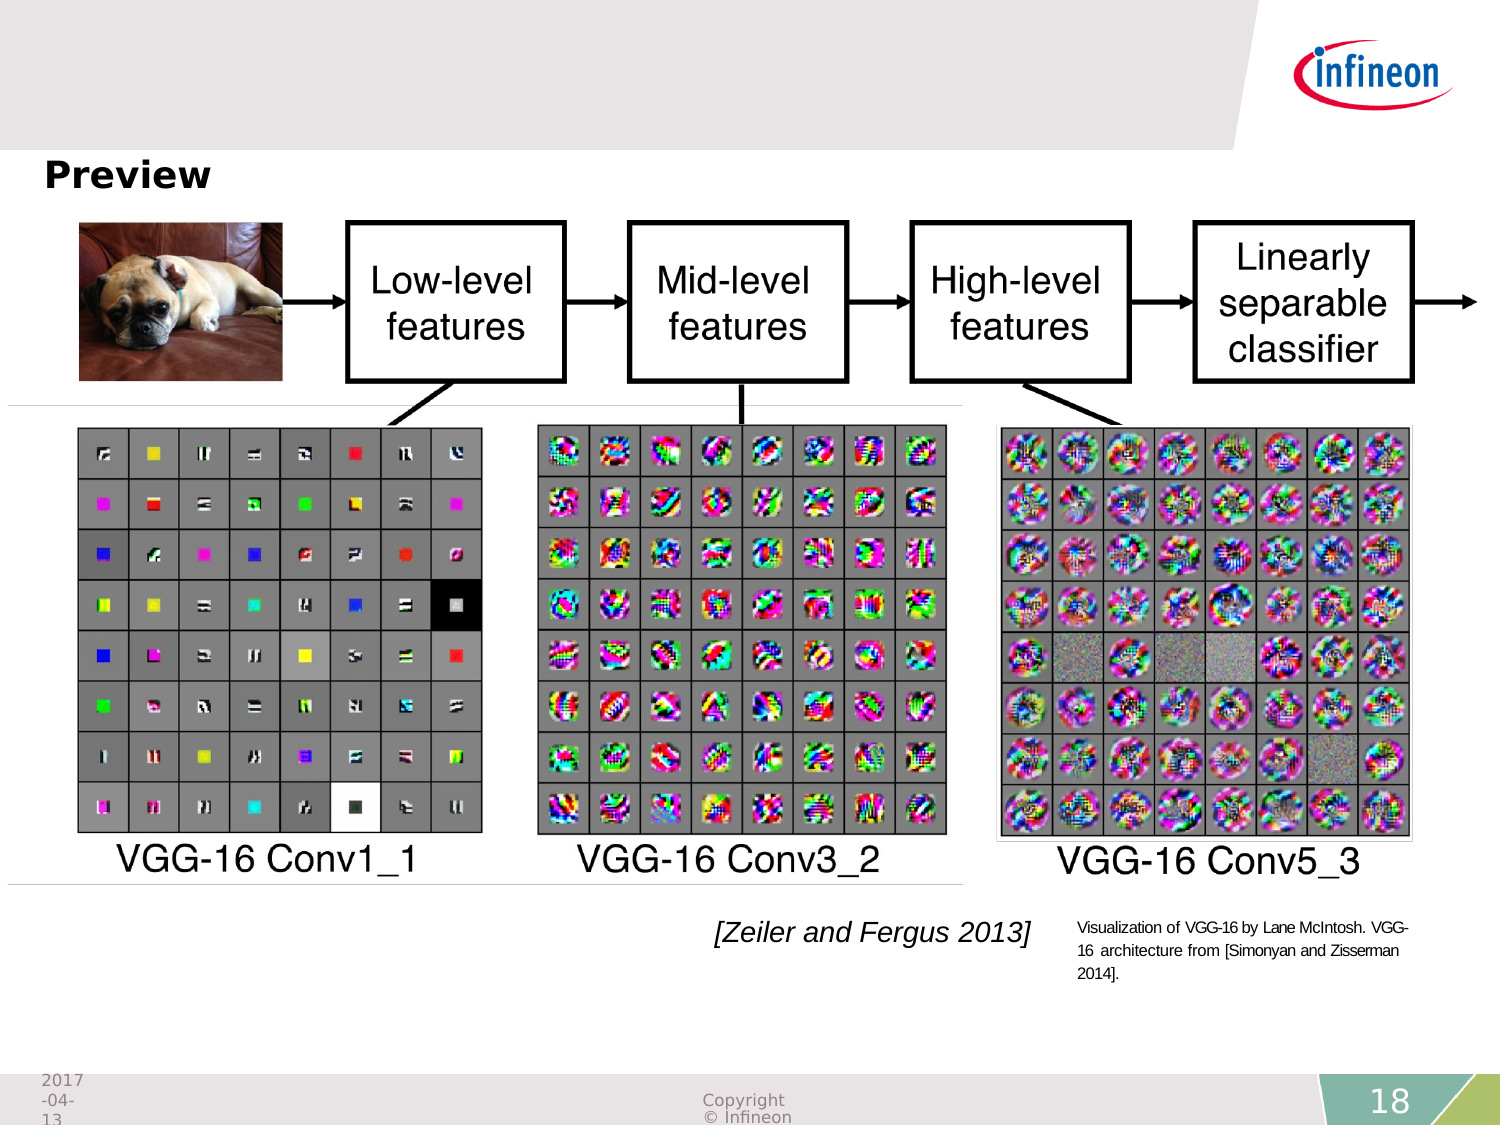

Preview

[Zeiler and Fergus 2013]
Visualization of VGG-16 by Lane McIntosh. VGG-16  architecture from [Simonyan and Zisserman 2014].
2017-04-13
Copyright © Infineon Technologies AG 2018. All rights reserved.
18